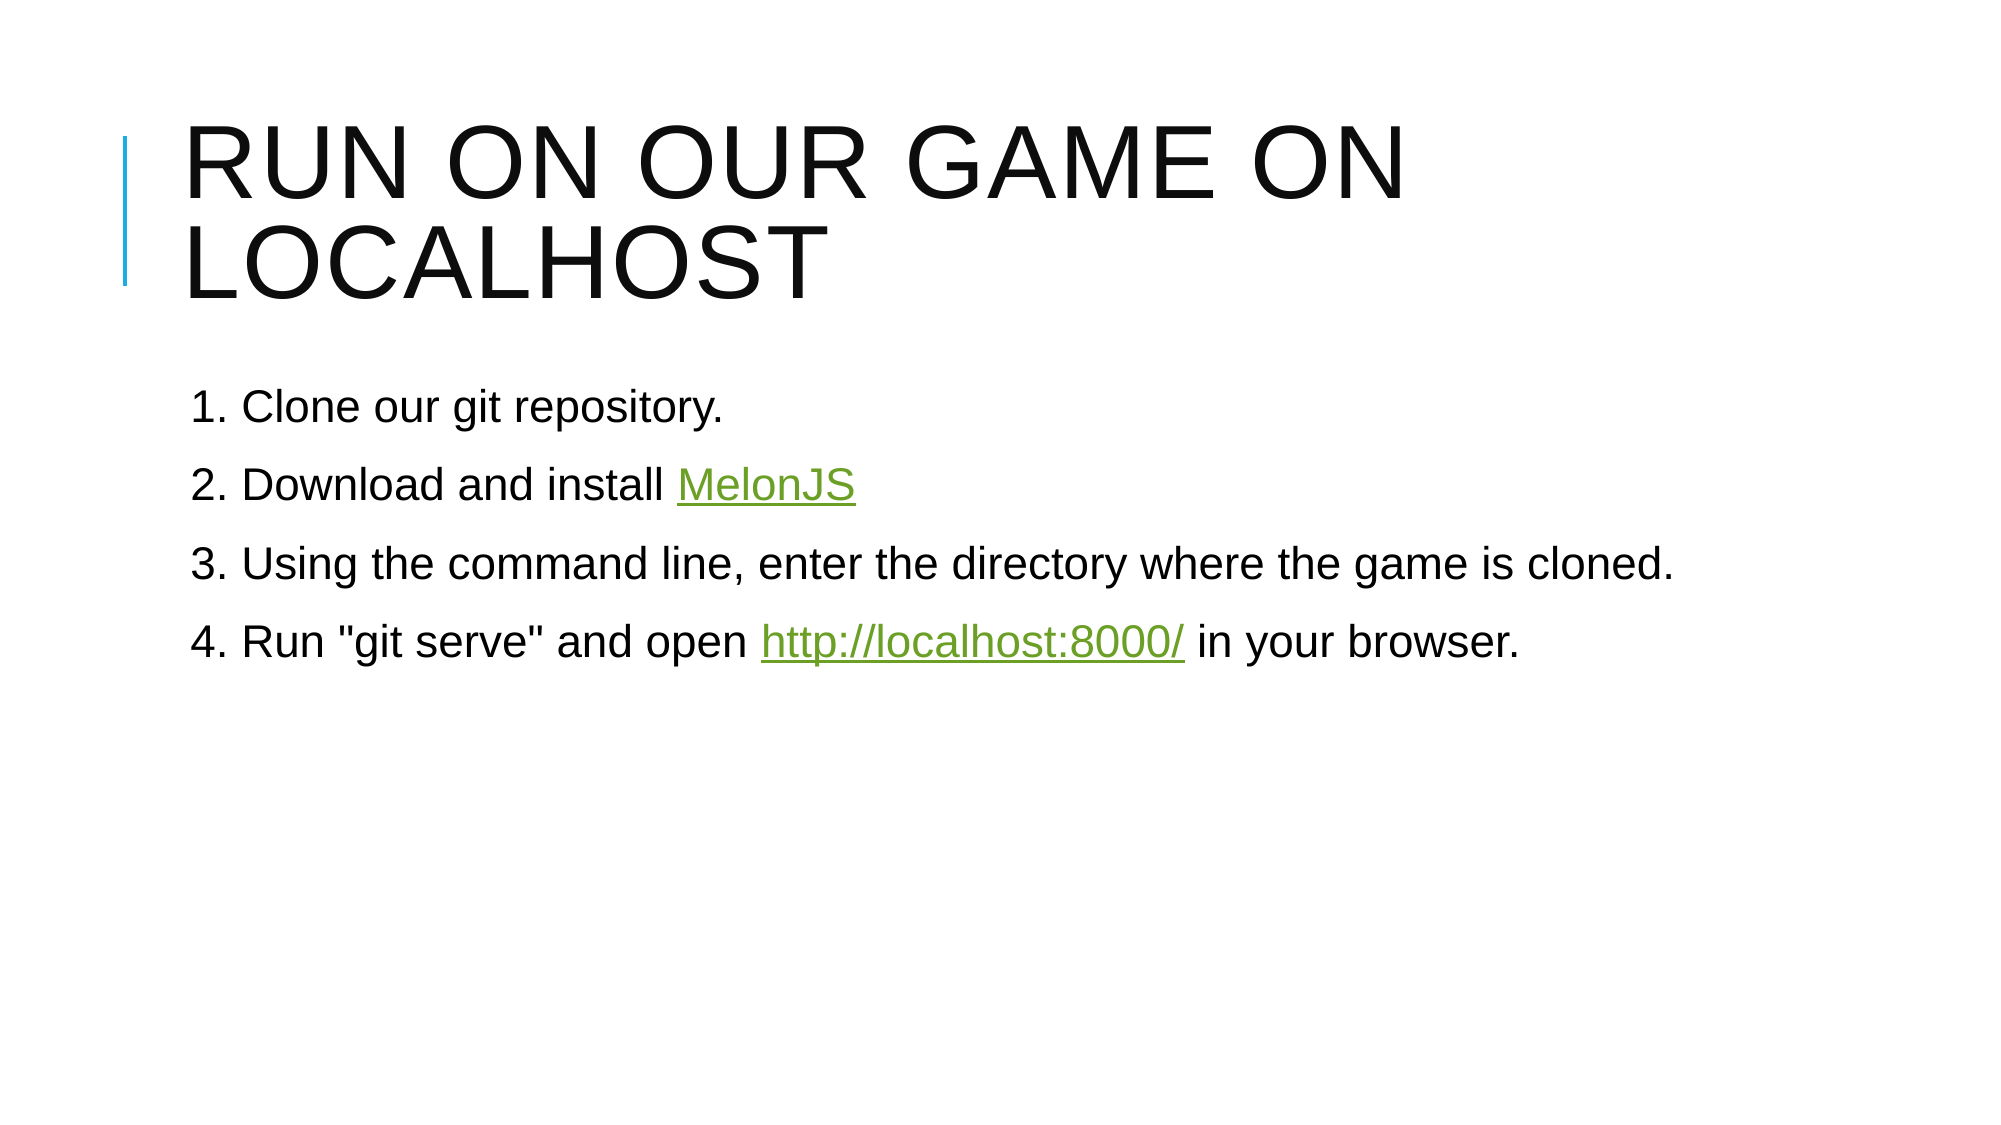

# Run on our game on localhost
1. Clone our git repository.
2. Download and install MelonJS
3. Using the command line, enter the directory where the game is cloned.
4. Run "git serve" and open http://localhost:8000/ in your browser.